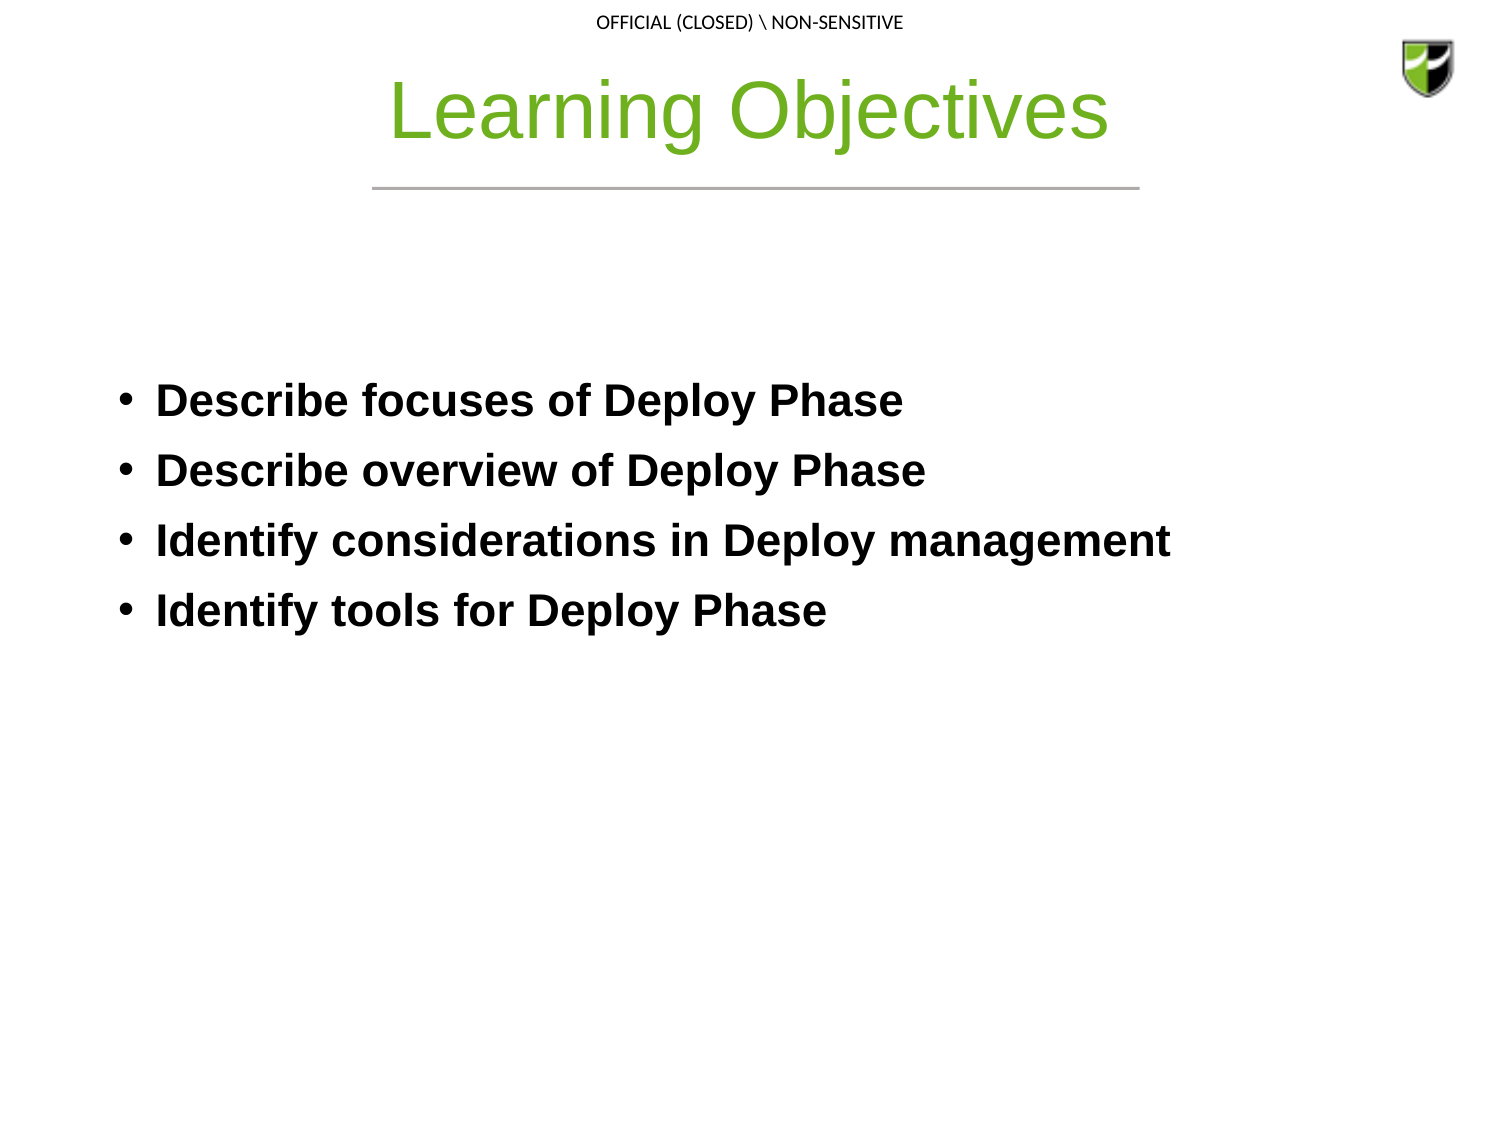

# Learning Objectives
Describe focuses of Deploy Phase
Describe overview of Deploy Phase
Identify considerations in Deploy management
Identify tools for Deploy Phase